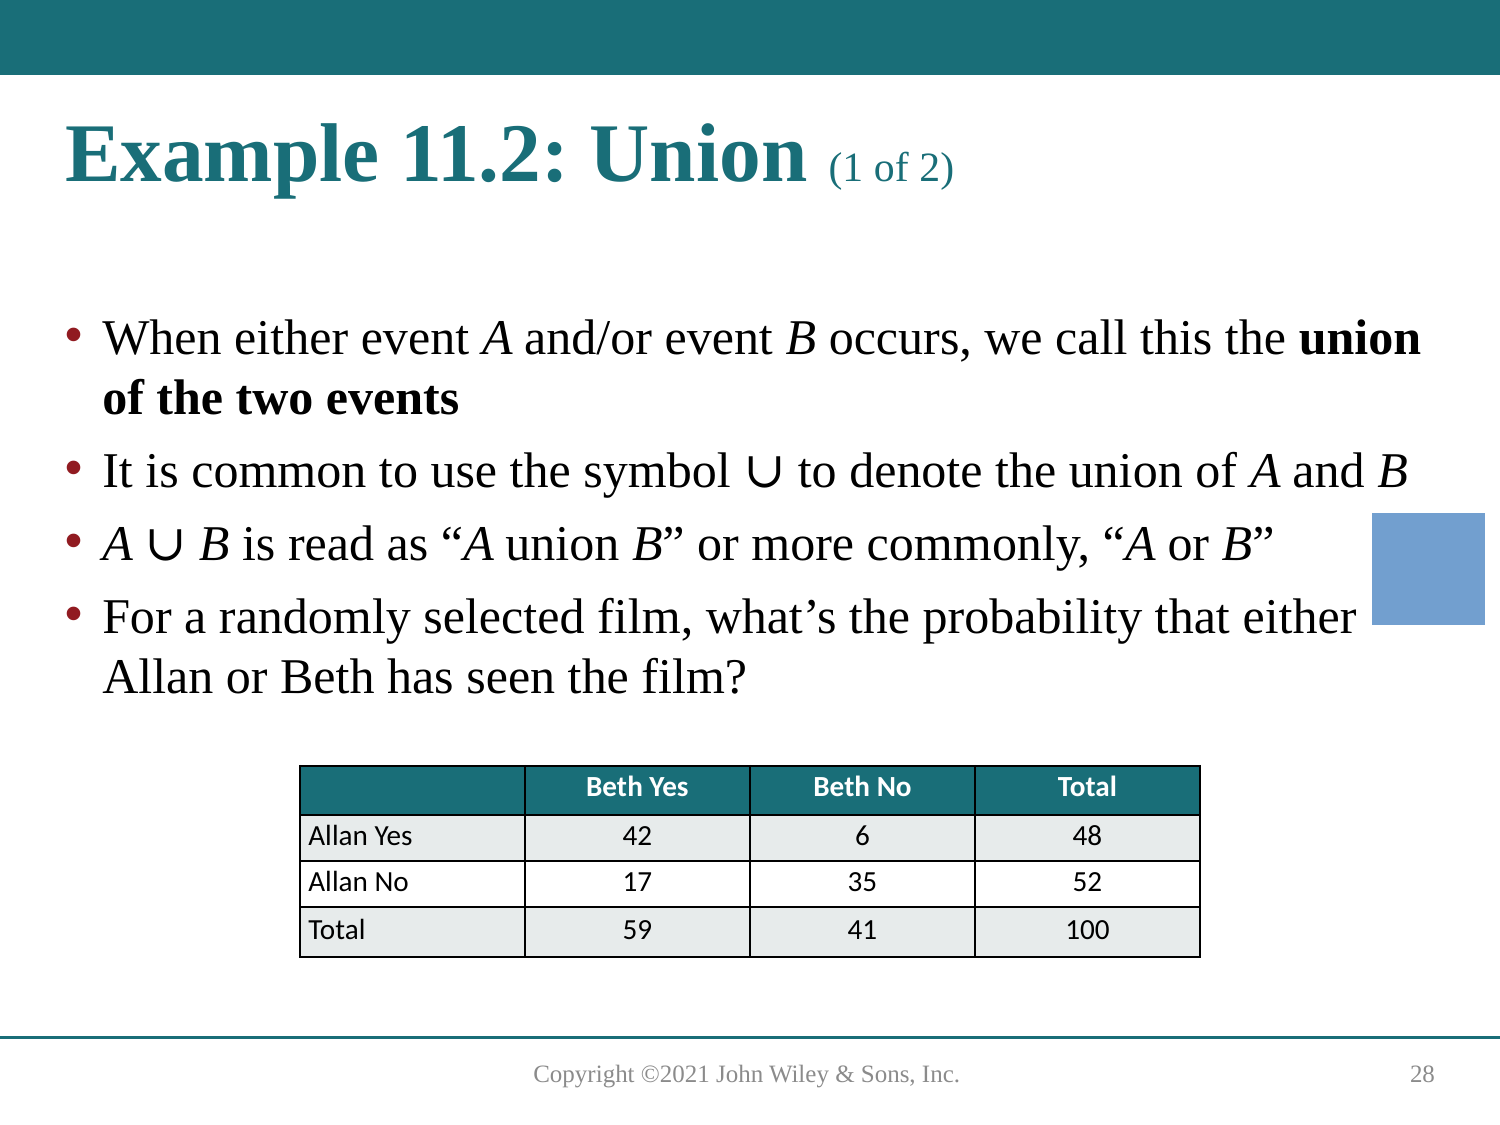

# Example 11.2: Union (1 of 2)
When either event A and/or event B occurs, we call this the union of the two events
It is common to use the symbol ∪ to denote the union of A and B
A ∪ B is read as “A union B” or more commonly, “A or B”
For a randomly selected film, what’s the probability that either Allan or Beth has seen the film?

|  | Beth Yes | Beth No | Total |
| --- | --- | --- | --- |
| Allan Yes | 42 | 6 | 48 |
| Allan No | 17 | 35 | 52 |
| Total | 59 | 41 | 100 |